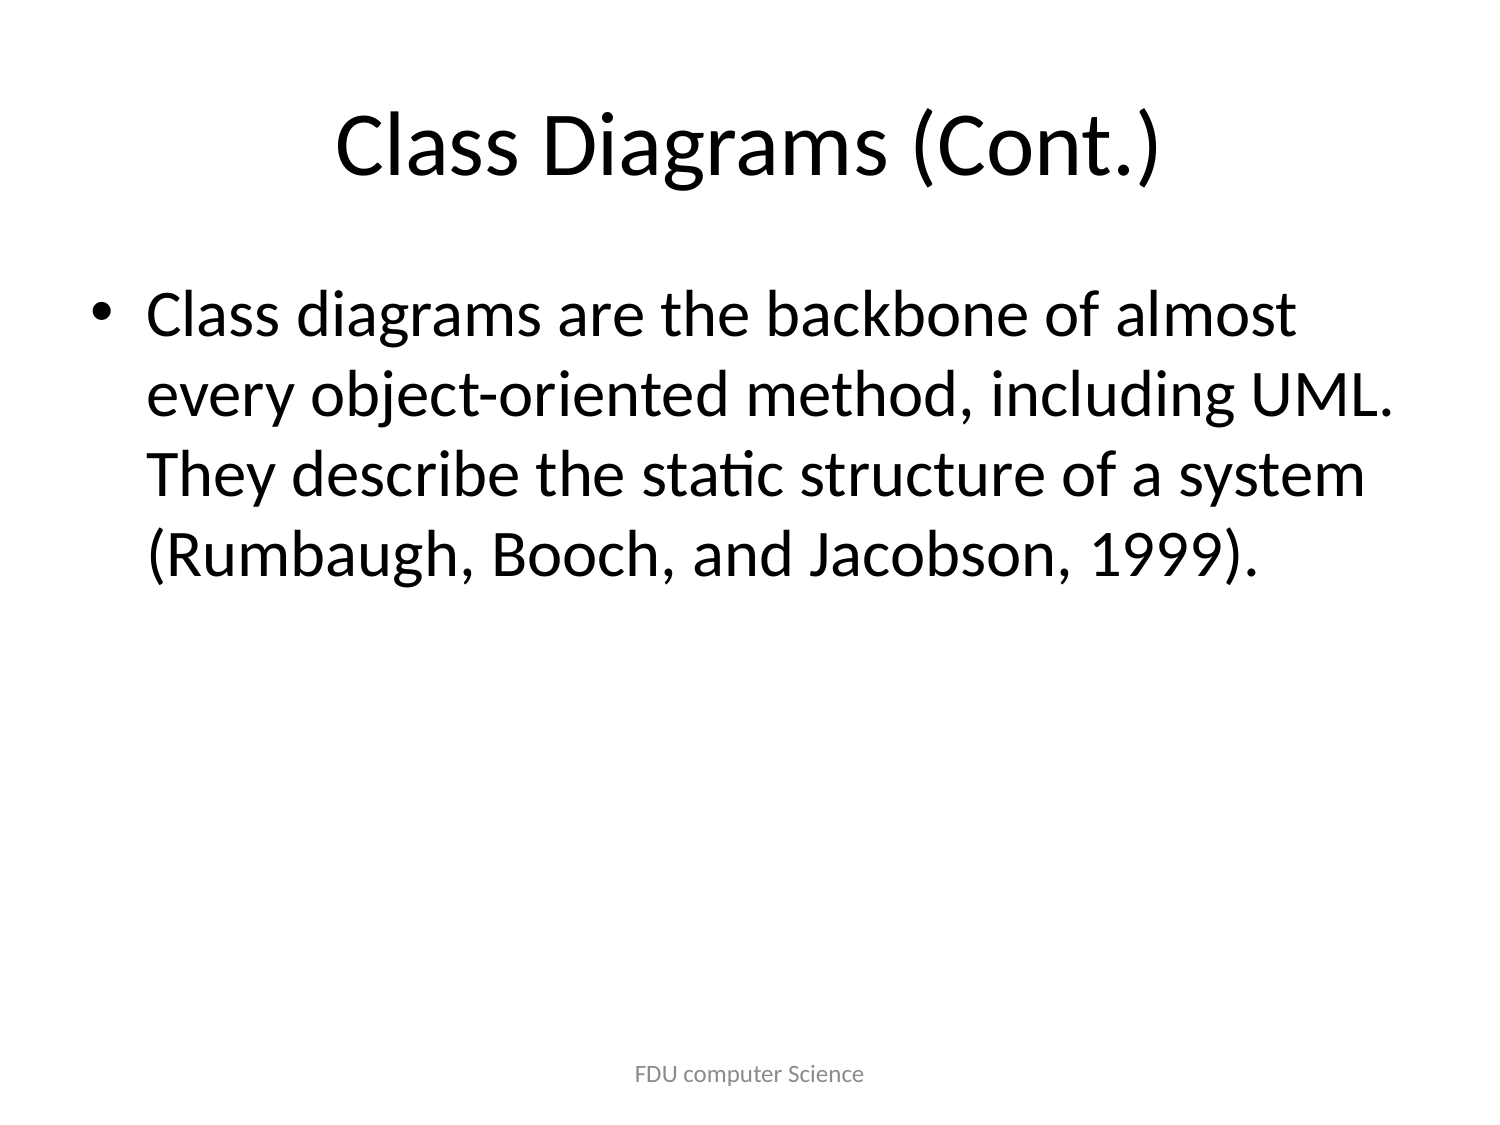

# Class Diagrams (Cont.)
Class diagrams are the backbone of almost every object-oriented method, including UML. They describe the static structure of a system (Rumbaugh, Booch, and Jacobson, 1999).
FDU computer Science